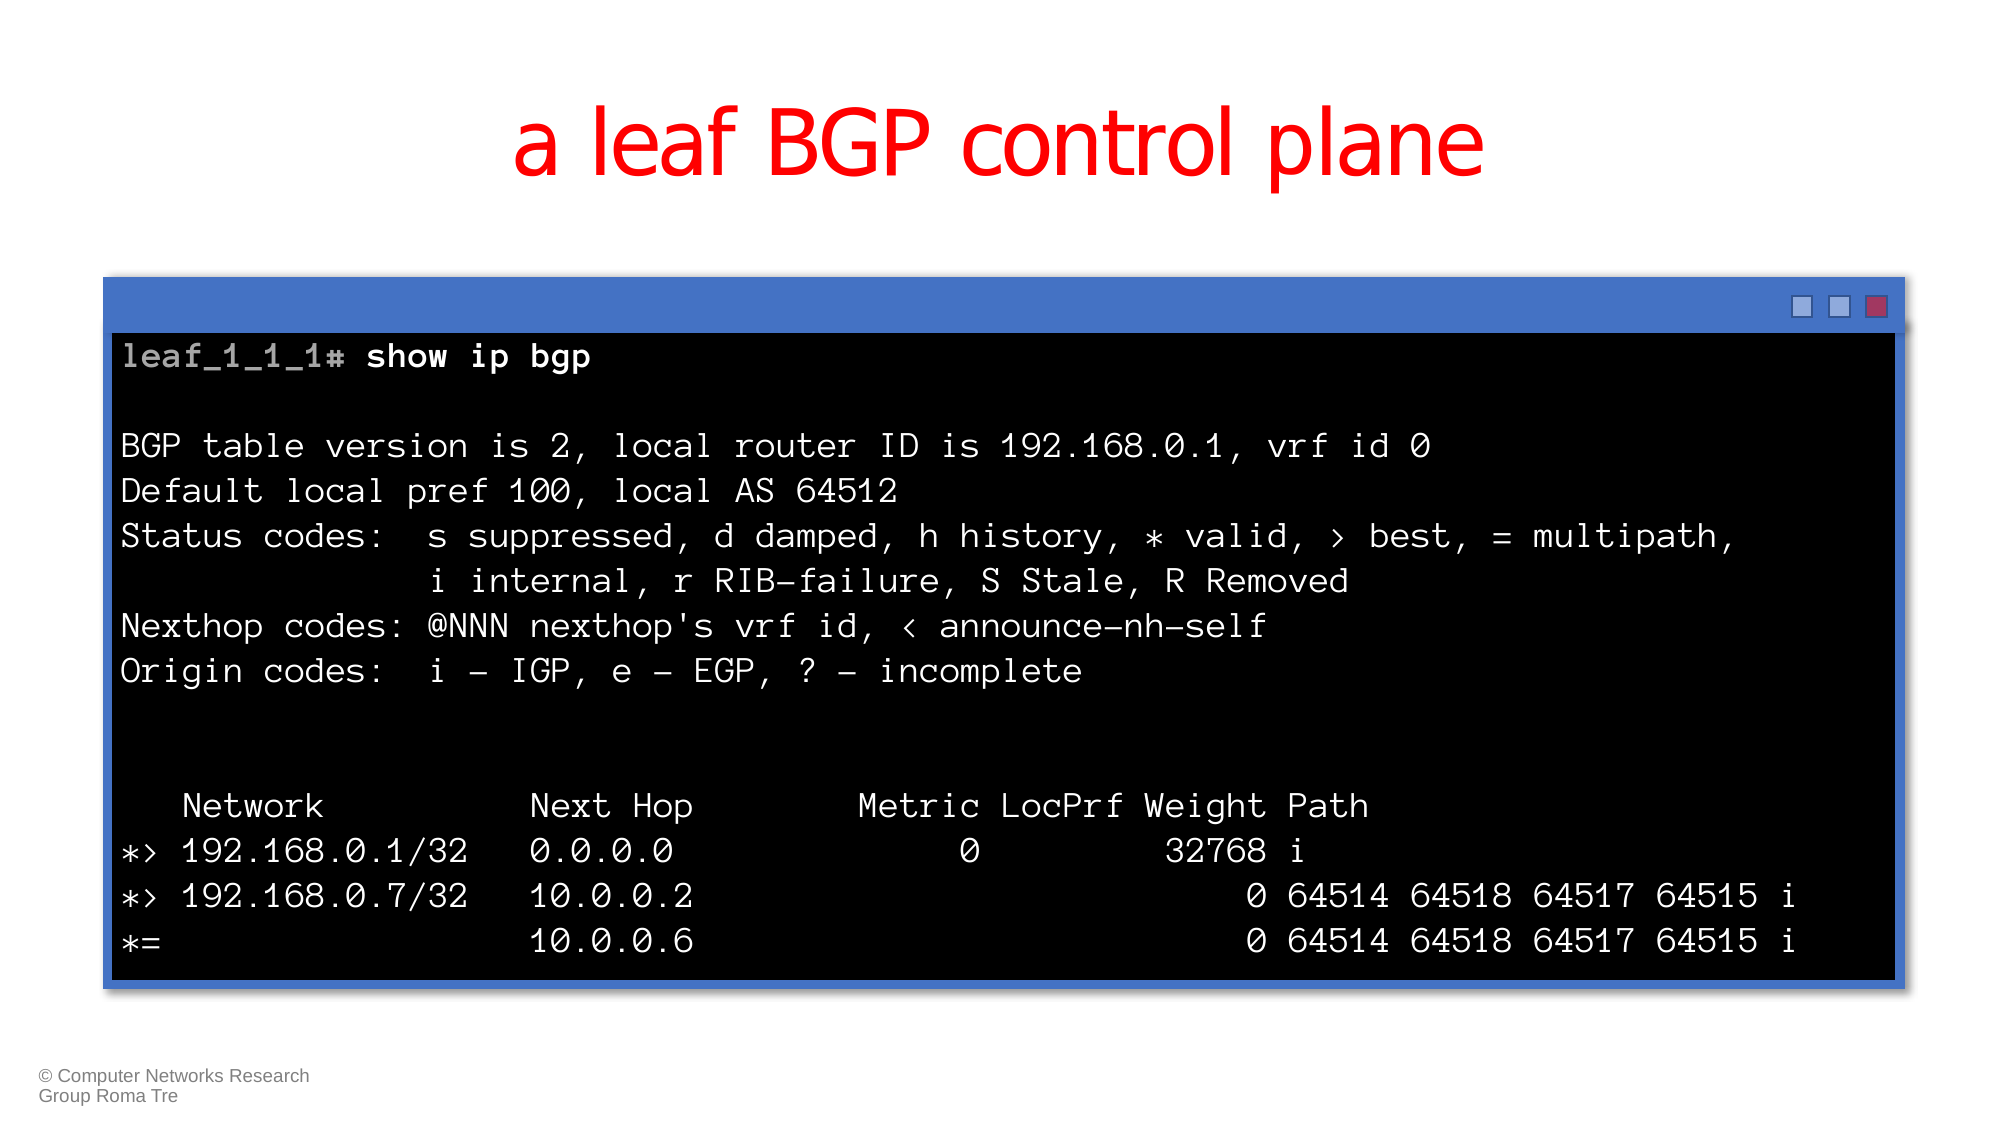

# a leaf BGP control plane

leaf_1_1_1# show ip bgp

BGP table version is 2, local router ID is 192.168.0.1, vrf id 0
Default local pref 100, local AS 64512
Status codes:  s suppressed, d damped, h history, * valid, > best, = multipath,
               i internal, r RIB-failure, S Stale, R Removed
Nexthop codes: @NNN nexthop's vrf id, < announce-nh-self
Origin codes:  i - IGP, e - EGP, ? - incomplete

   Network          Next Hop        Metric LocPrf Weight Path
*> 192.168.0.1/32   0.0.0.0              0         32768 i
*> 192.168.0.7/32   10.0.0.2                           0 64514 64518 64517 64515 i
*=                  10.0.0.6                           0 64514 64518 64517 64515 i